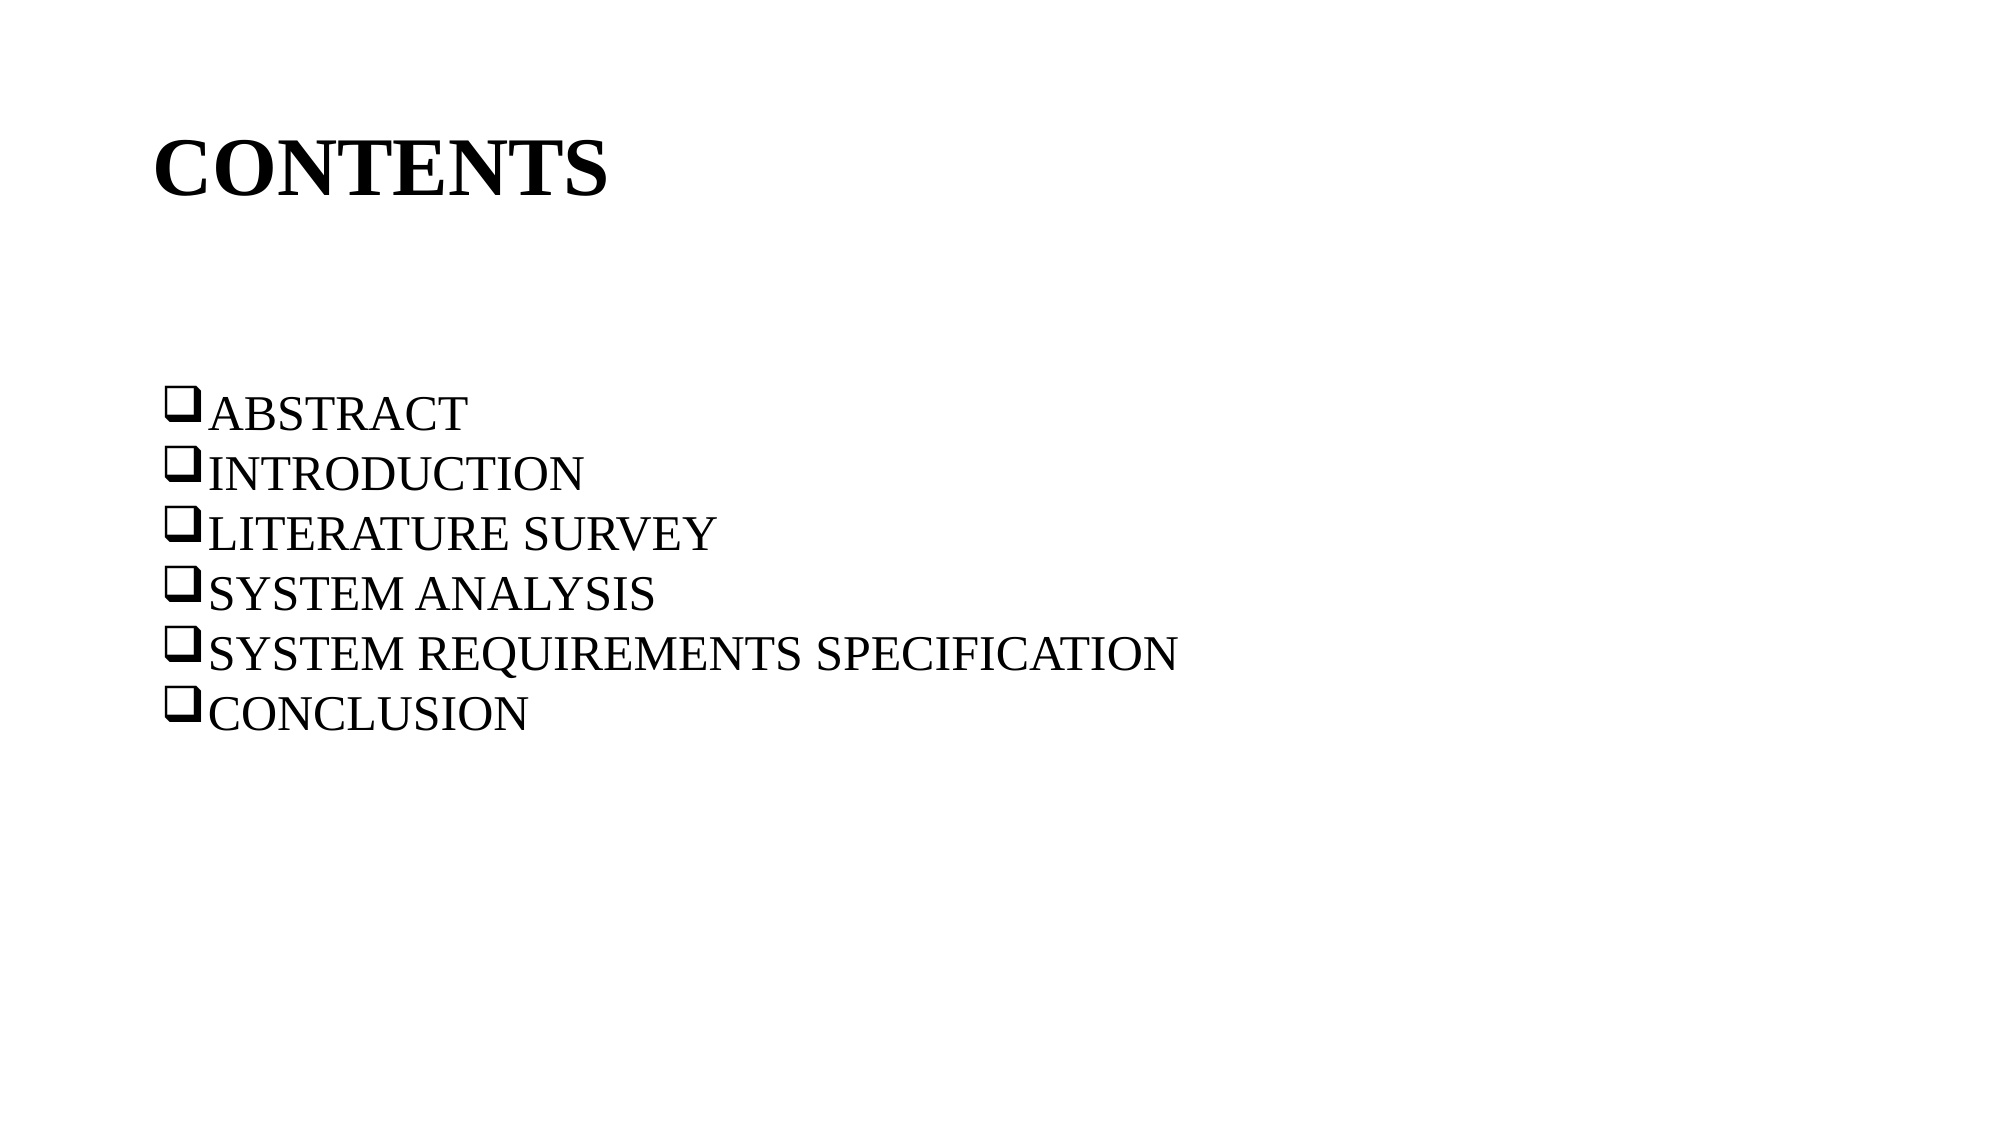

# CONTENTS
ABSTRACT
INTRODUCTION
LITERATURE SURVEY
SYSTEM ANALYSIS
SYSTEM REQUIREMENTS SPECIFICATION
CONCLUSION